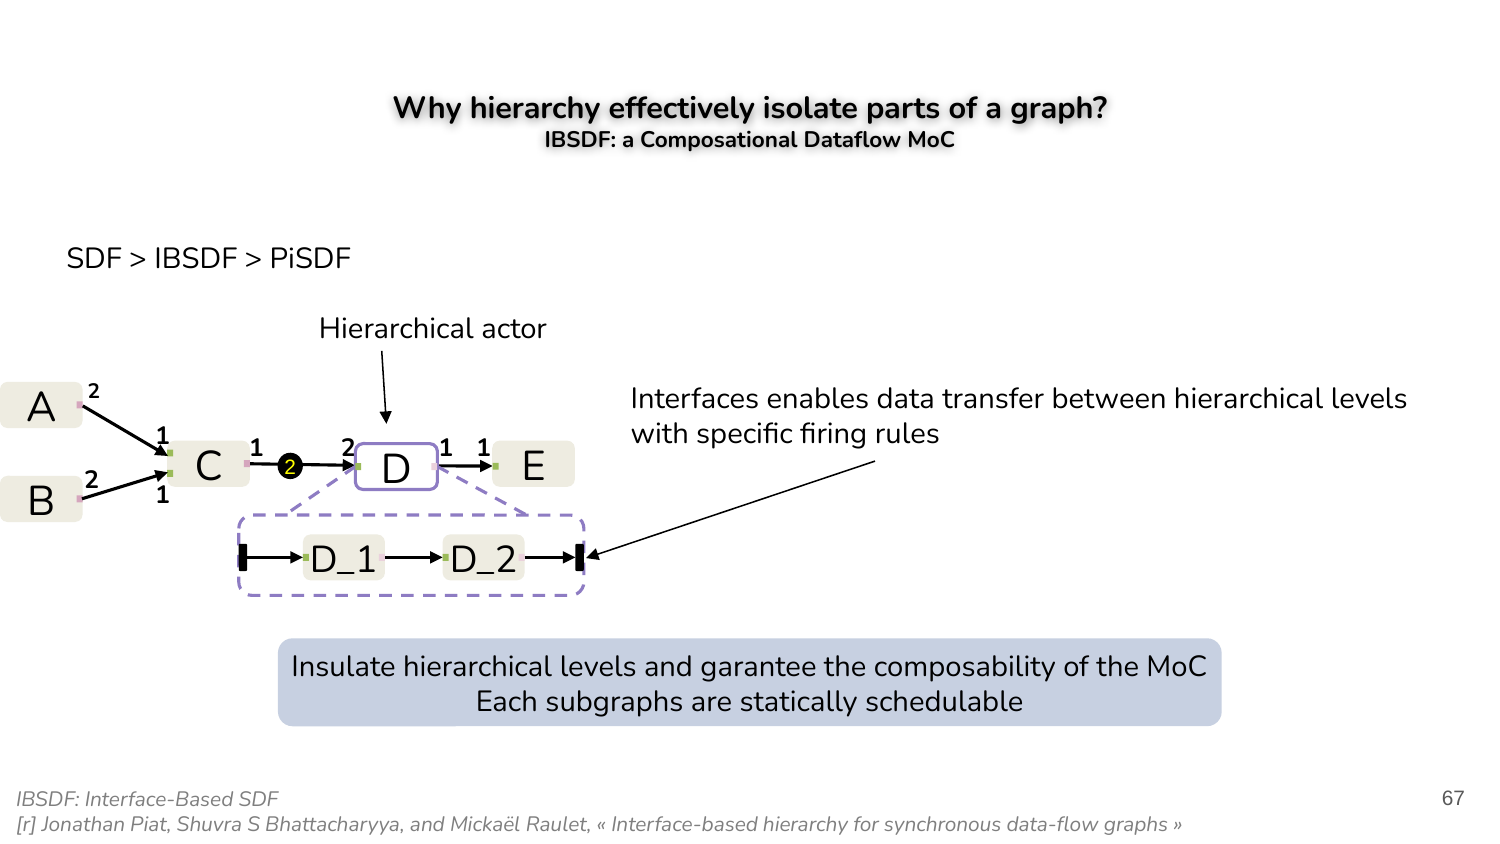

# Why hierarchy effectively isolate parts of a graph? IBSDF: a Composational Dataflow MoC
SDF > IBSDF > PiSDF
Hierarchical actor
Interfaces enables data transfer between hierarchical levels
with specific firing rules
2
A

1
1
2
1
1
C
E
D

2

2

B
1

D

D_1
D_2

Insulate hierarchical levels and garantee the composability of the MoC
Each subgraphs are statically schedulable
67
IBSDF: Interface-Based SDF
[r] Jonathan Piat, Shuvra S Bhattacharyya, and Mickaël Raulet, « Interface-based hierarchy for synchronous data-flow graphs »